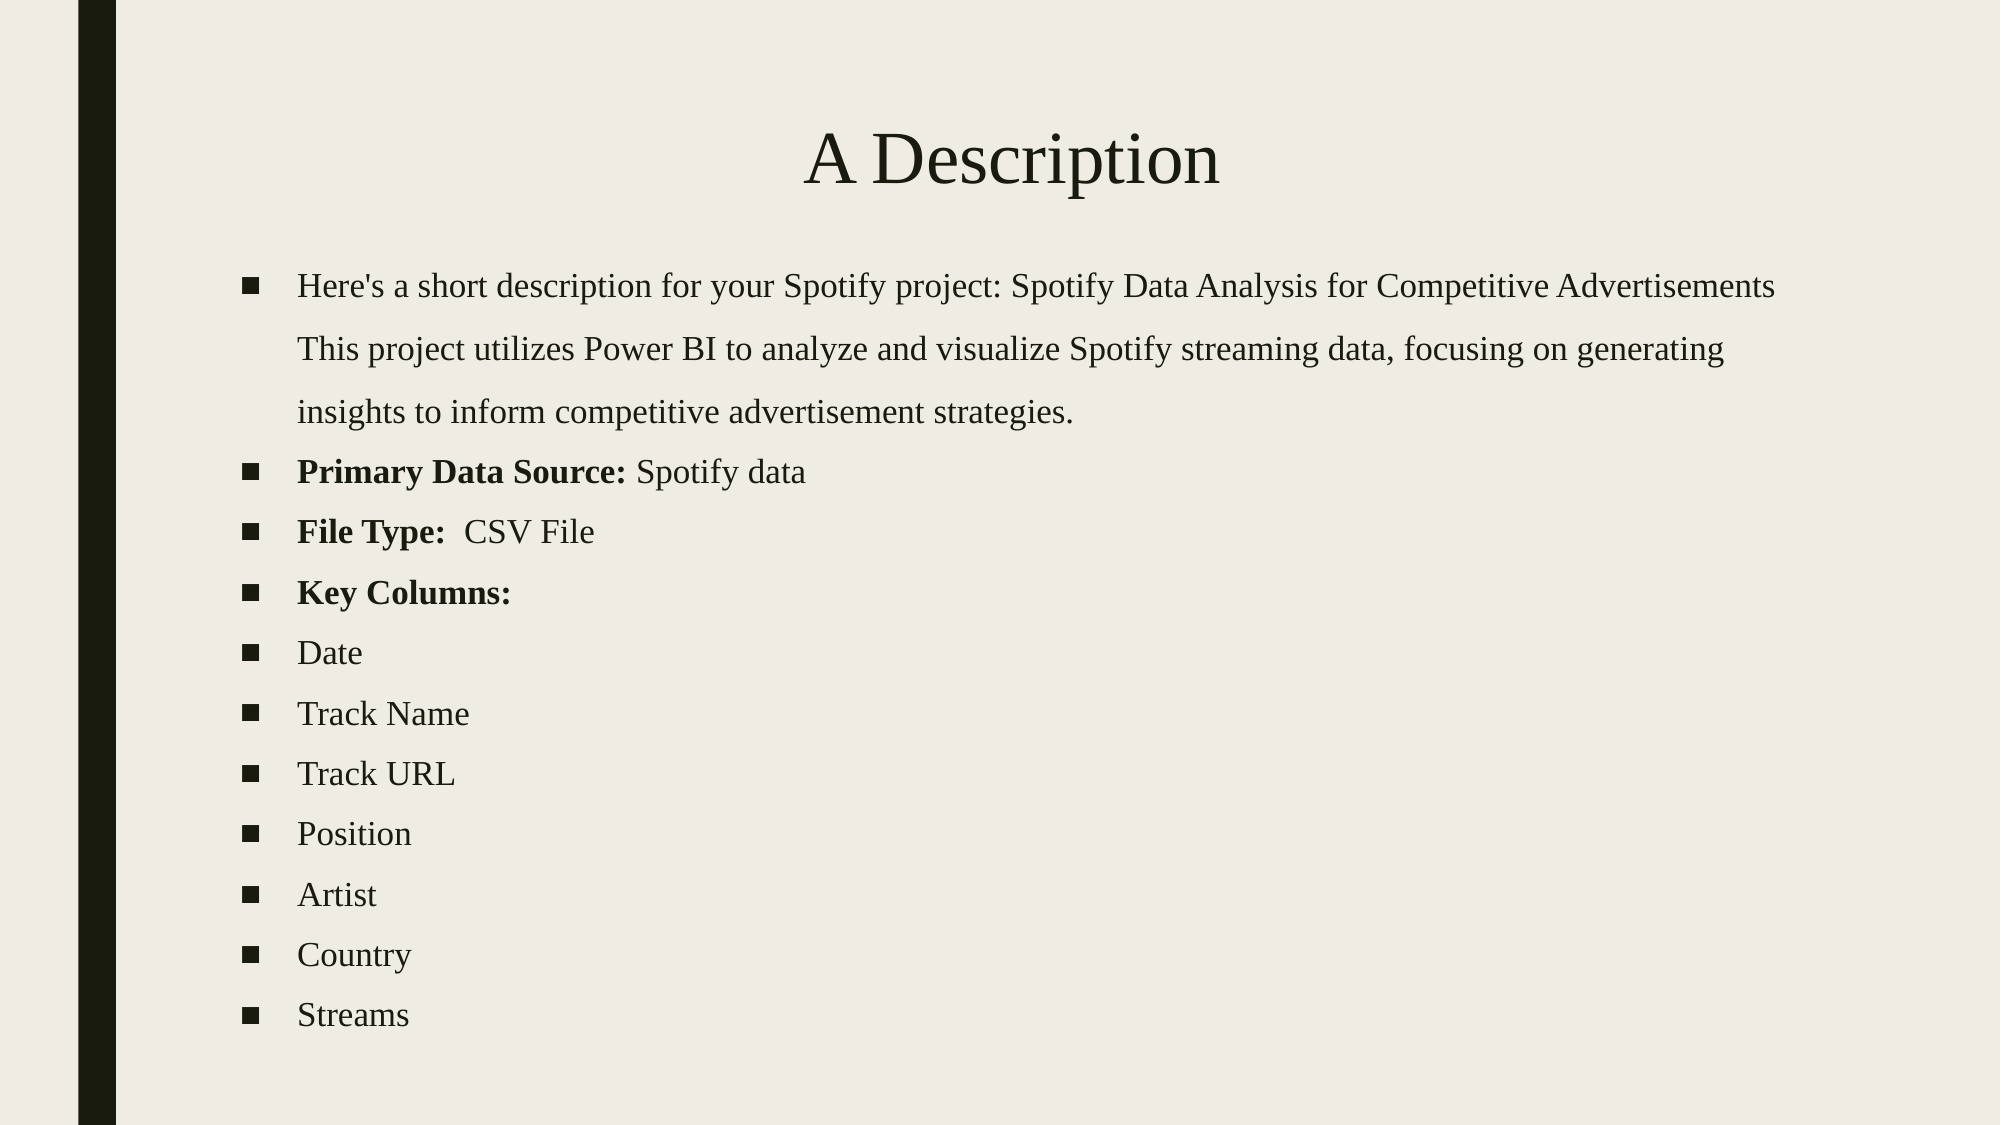

# A Description
Here's a short description for your Spotify project: Spotify Data Analysis for Competitive Advertisements This project utilizes Power BI to analyze and visualize Spotify streaming data, focusing on generating insights to inform competitive advertisement strategies.
Primary Data Source: Spotify data
File Type:  CSV File
Key Columns:
Date
Track Name
Track URL
Position
Artist
Country
Streams